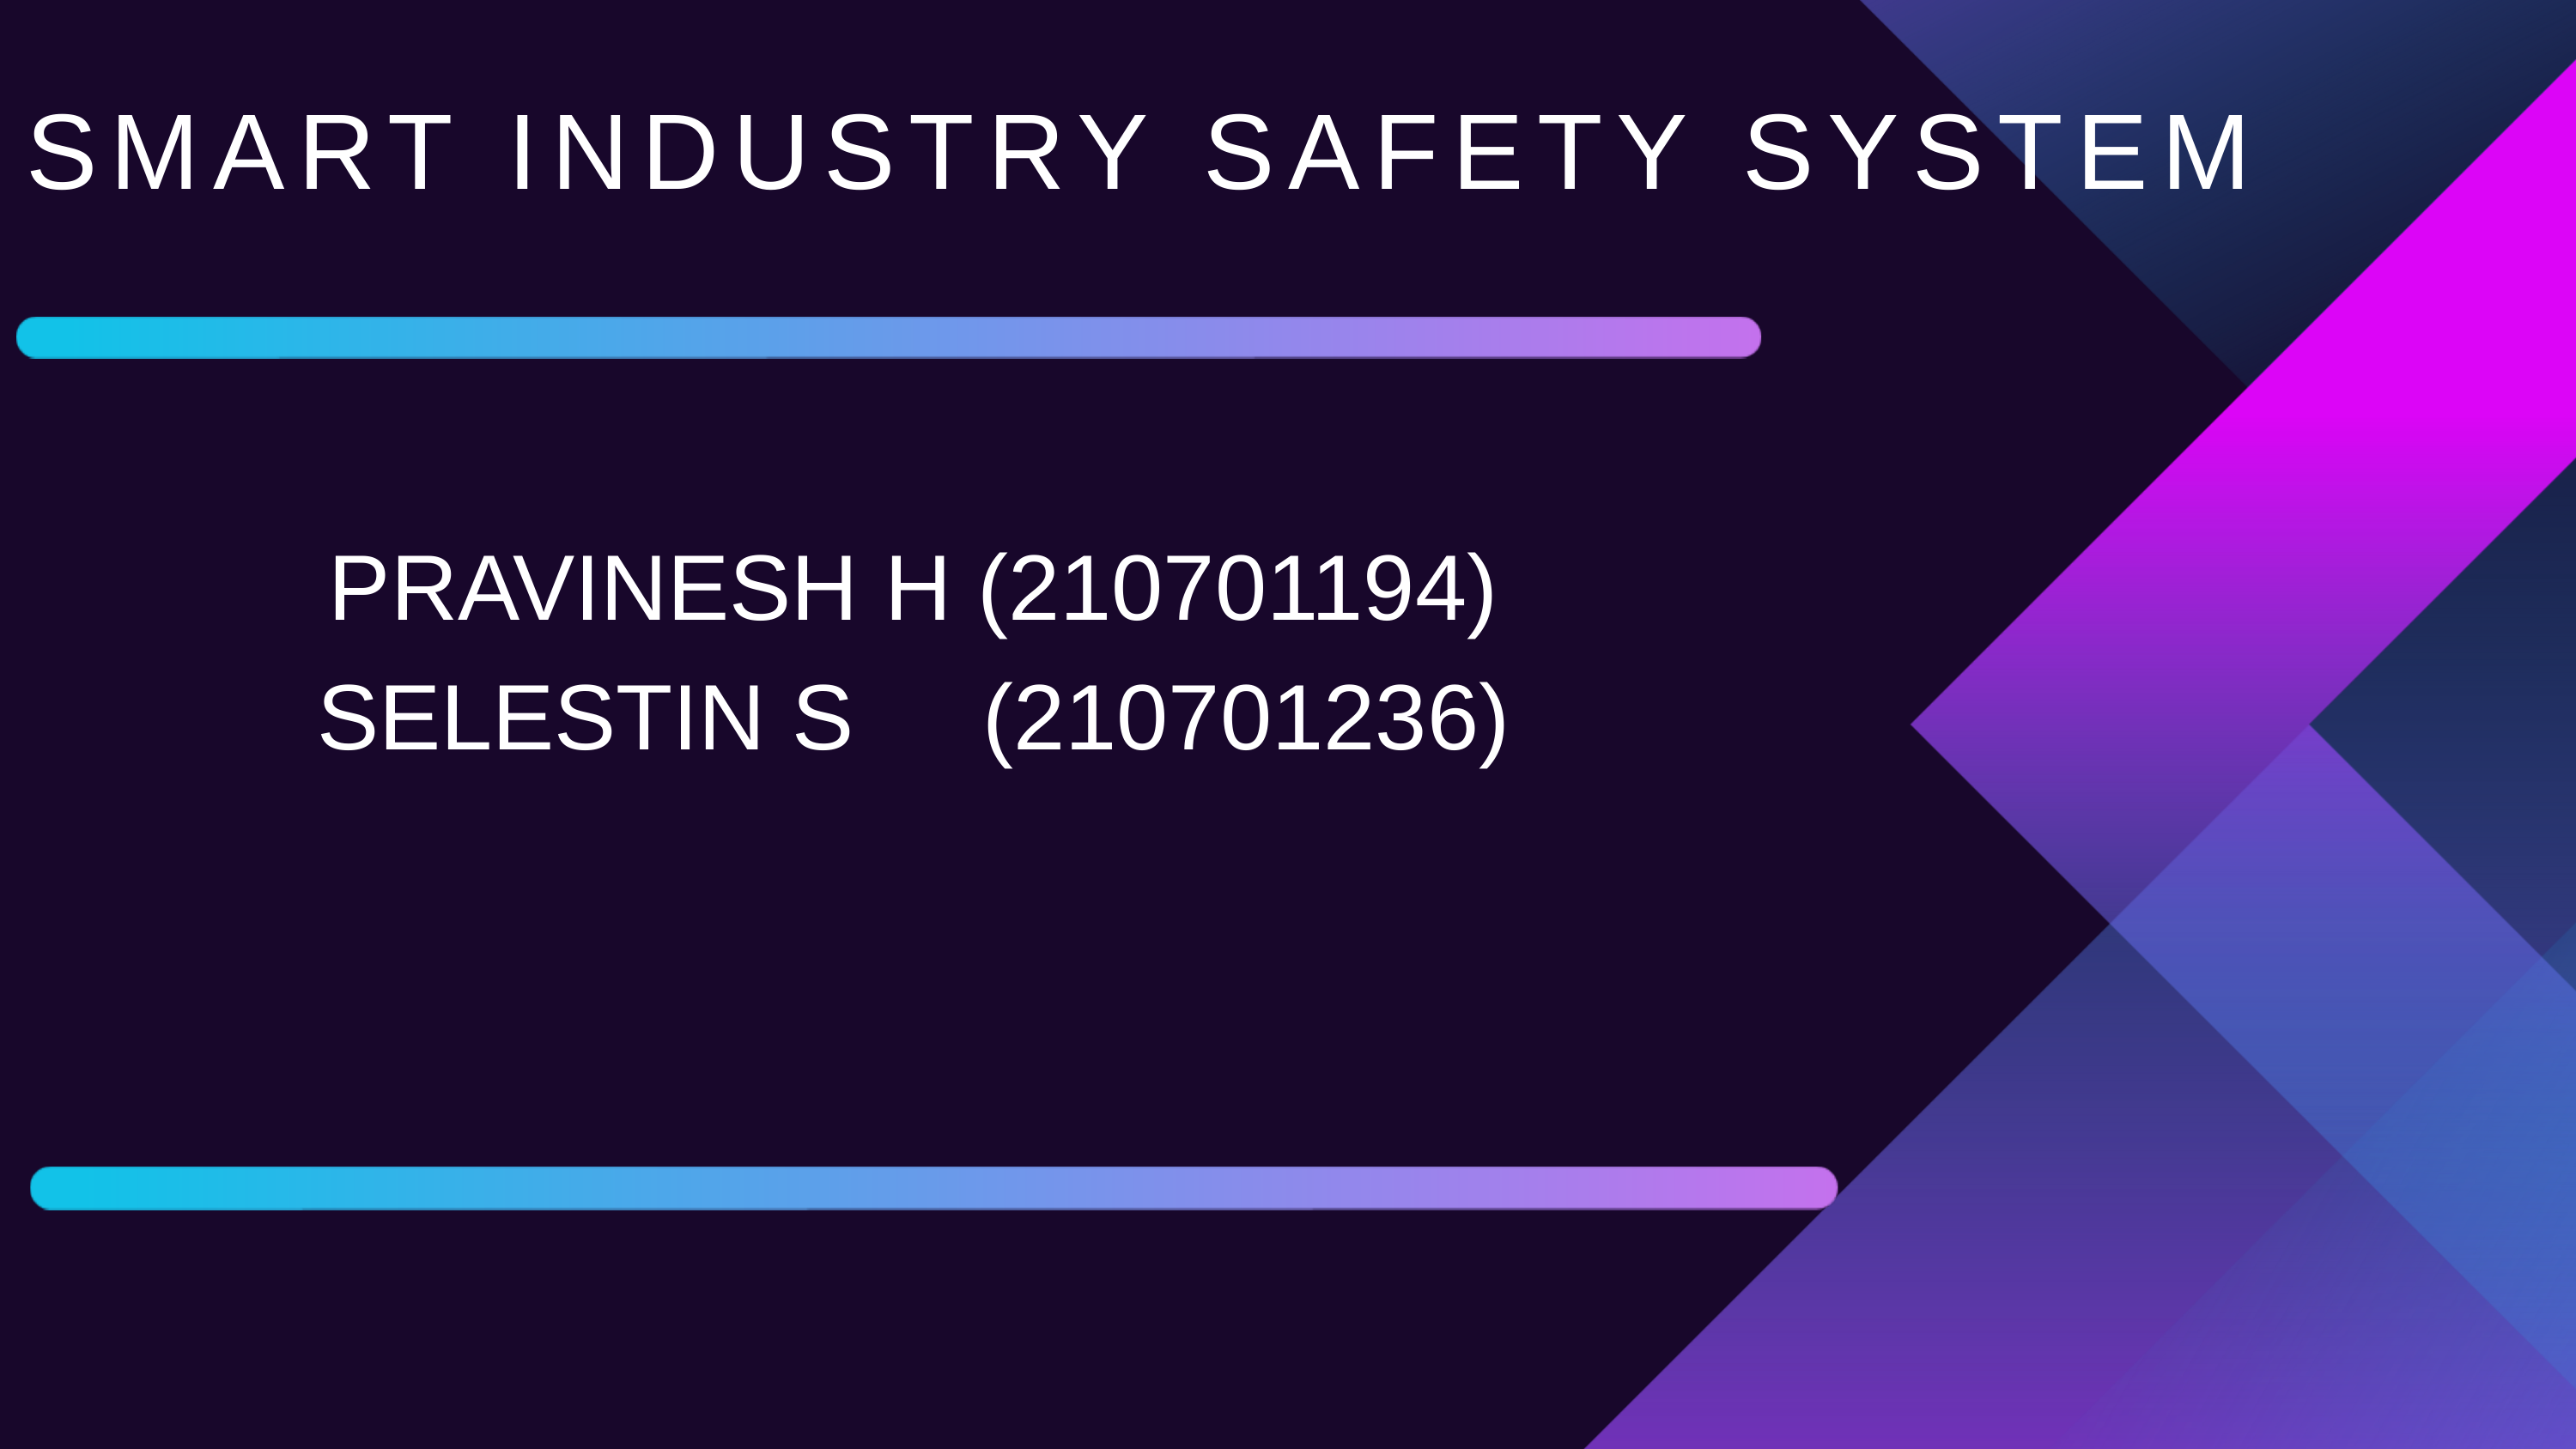

SMART INDUSTRY SAFETY SYSTEM

PRAVINESH H (210701194)
SELESTIN S     (210701236)